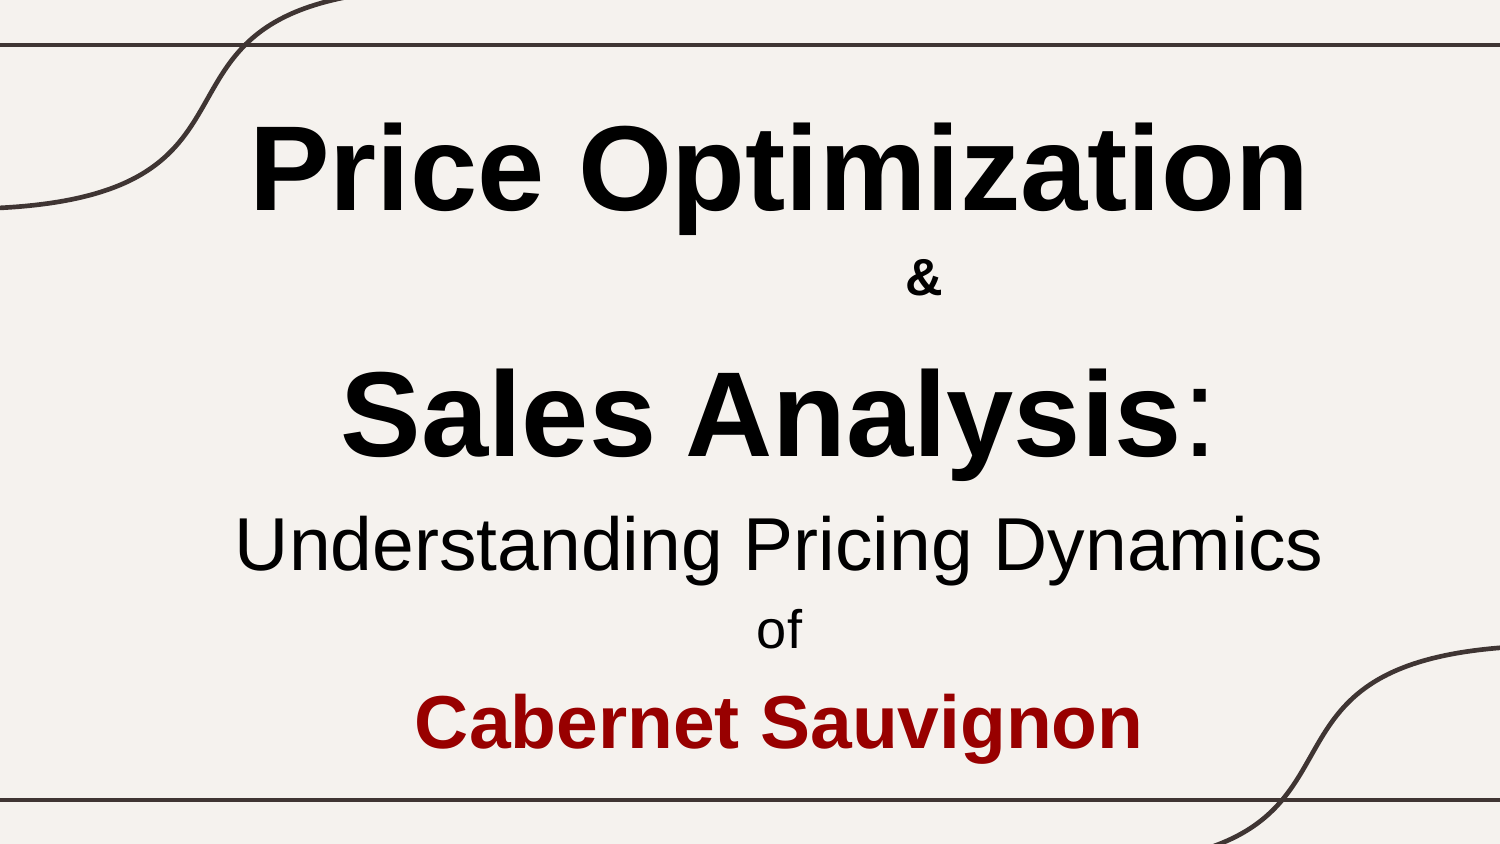

# Price Optimization
                                                   &
Sales Analysis: Understanding Pricing Dynamics
of
Cabernet Sauvignon